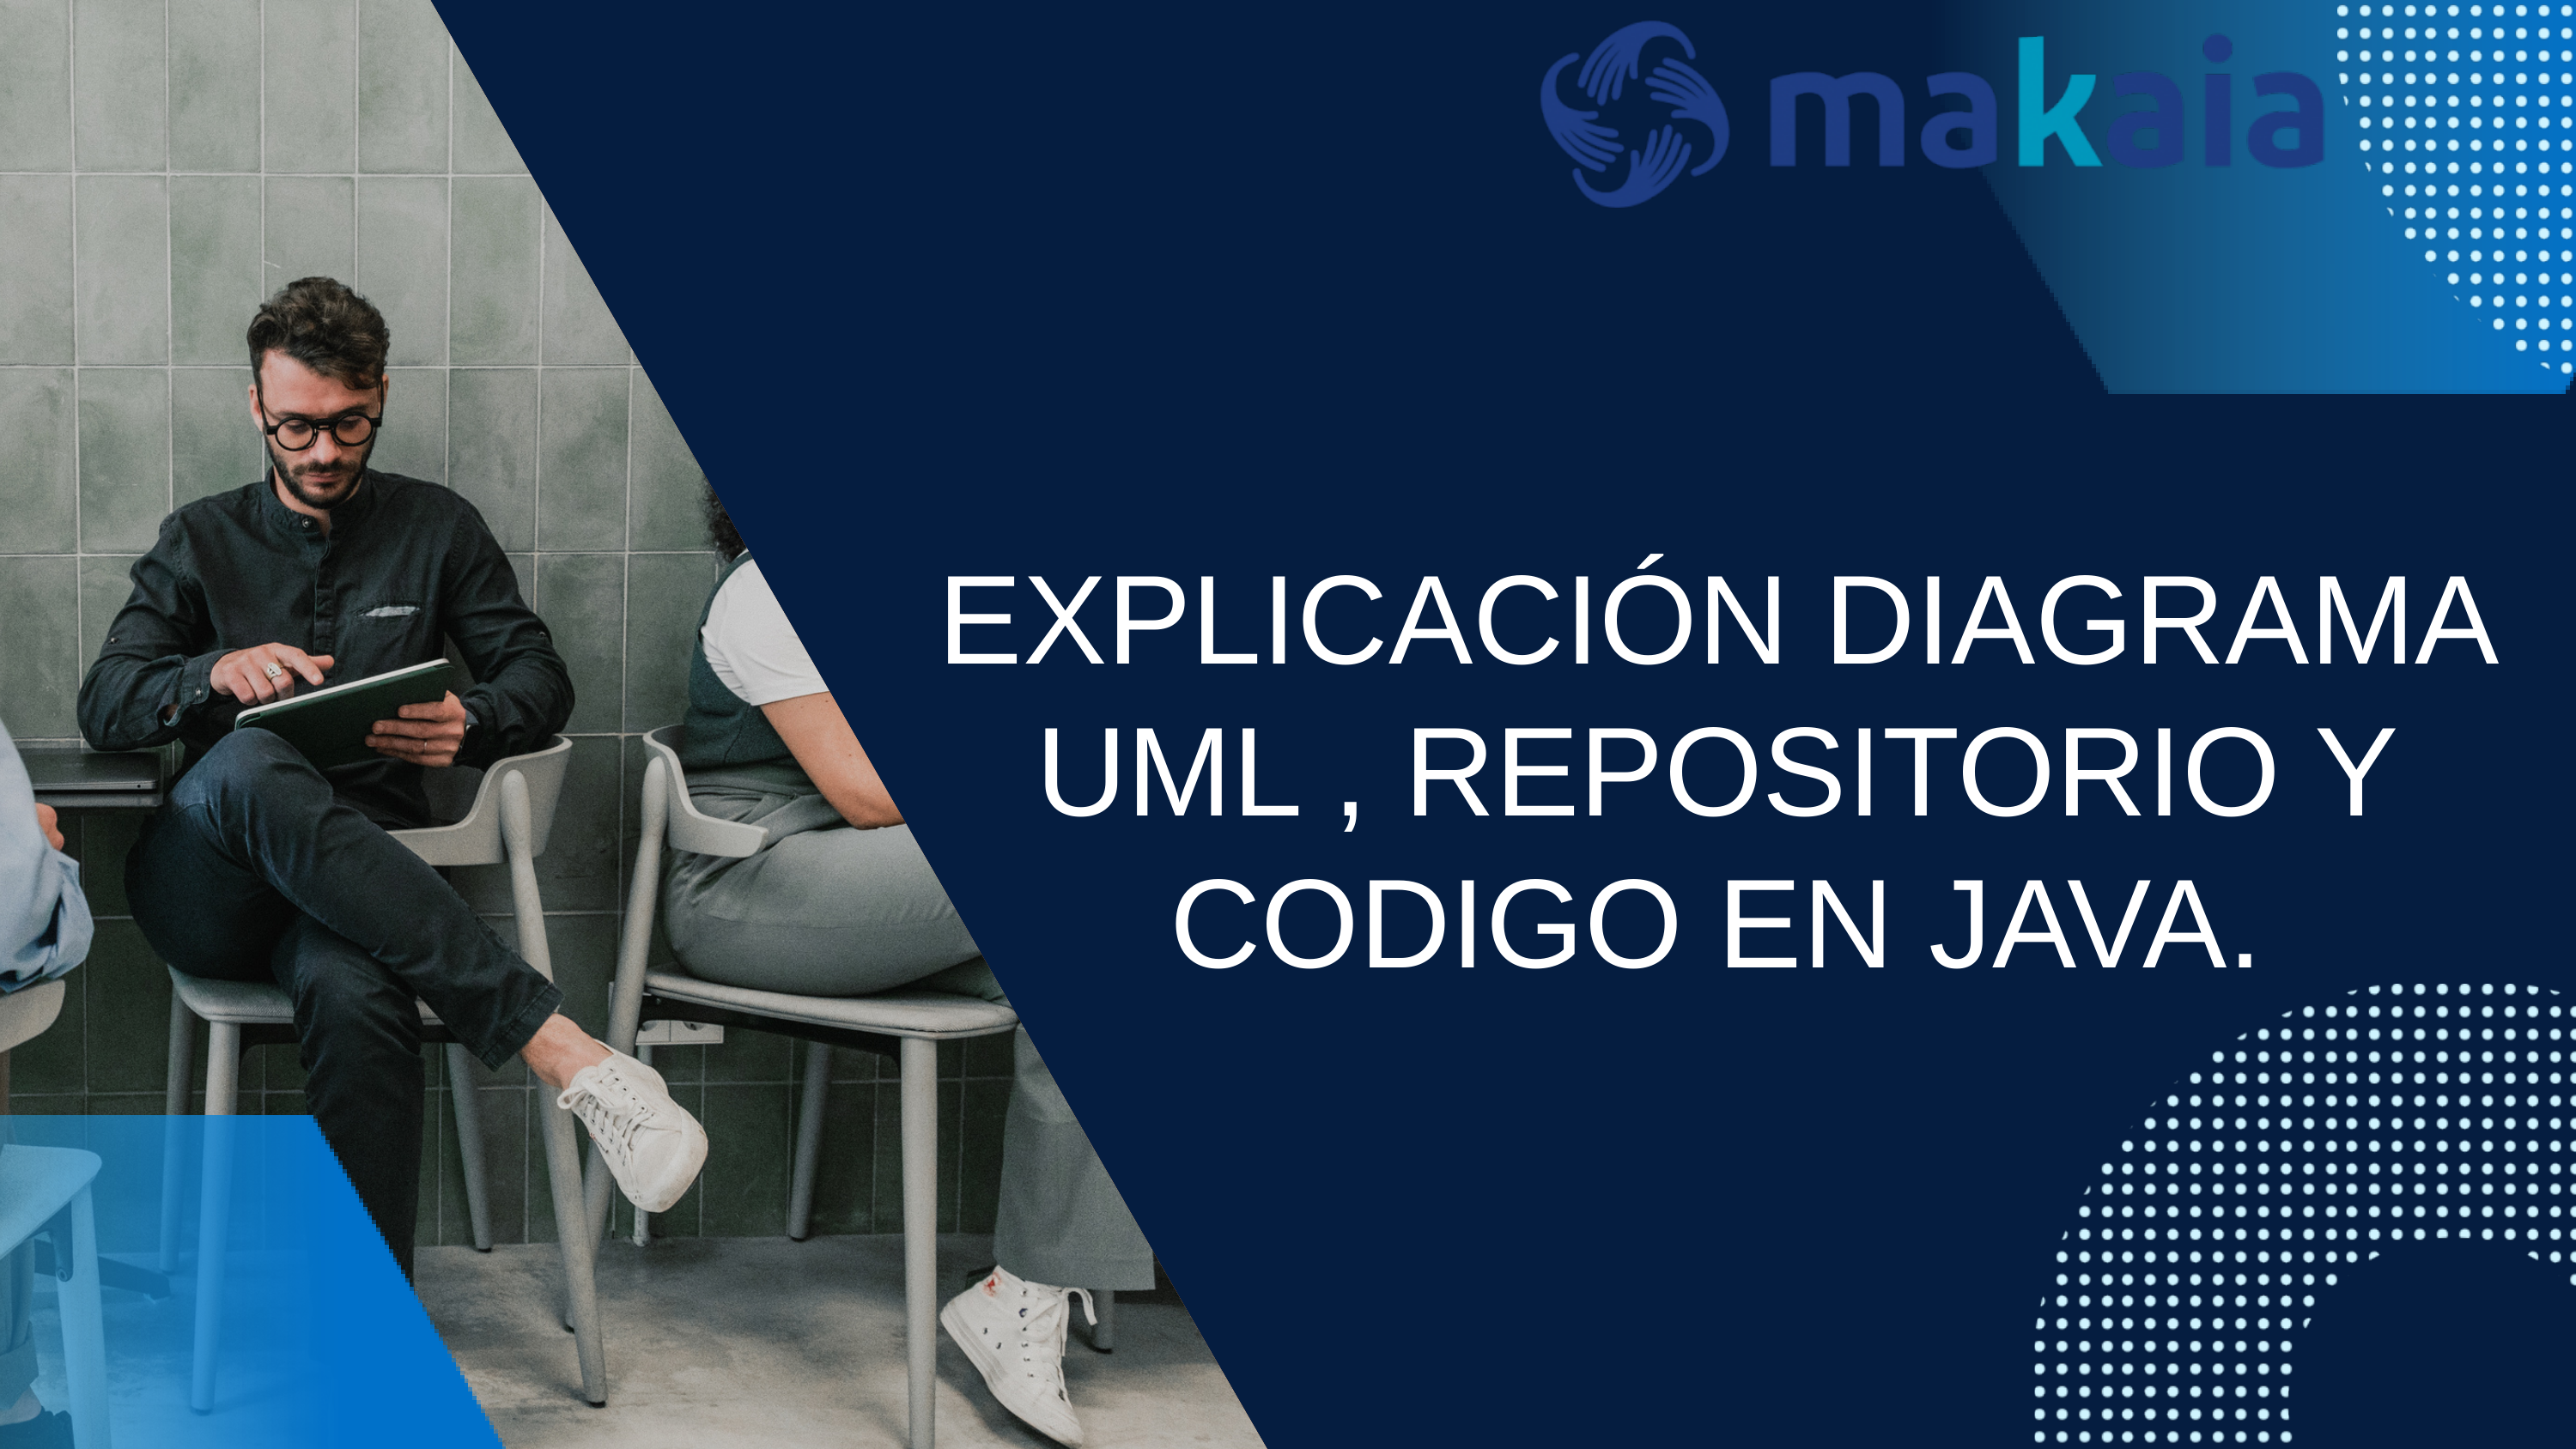

EXPLICACIÓN DIAGRAMA UML , REPOSITORIO Y CODIGO EN JAVA.